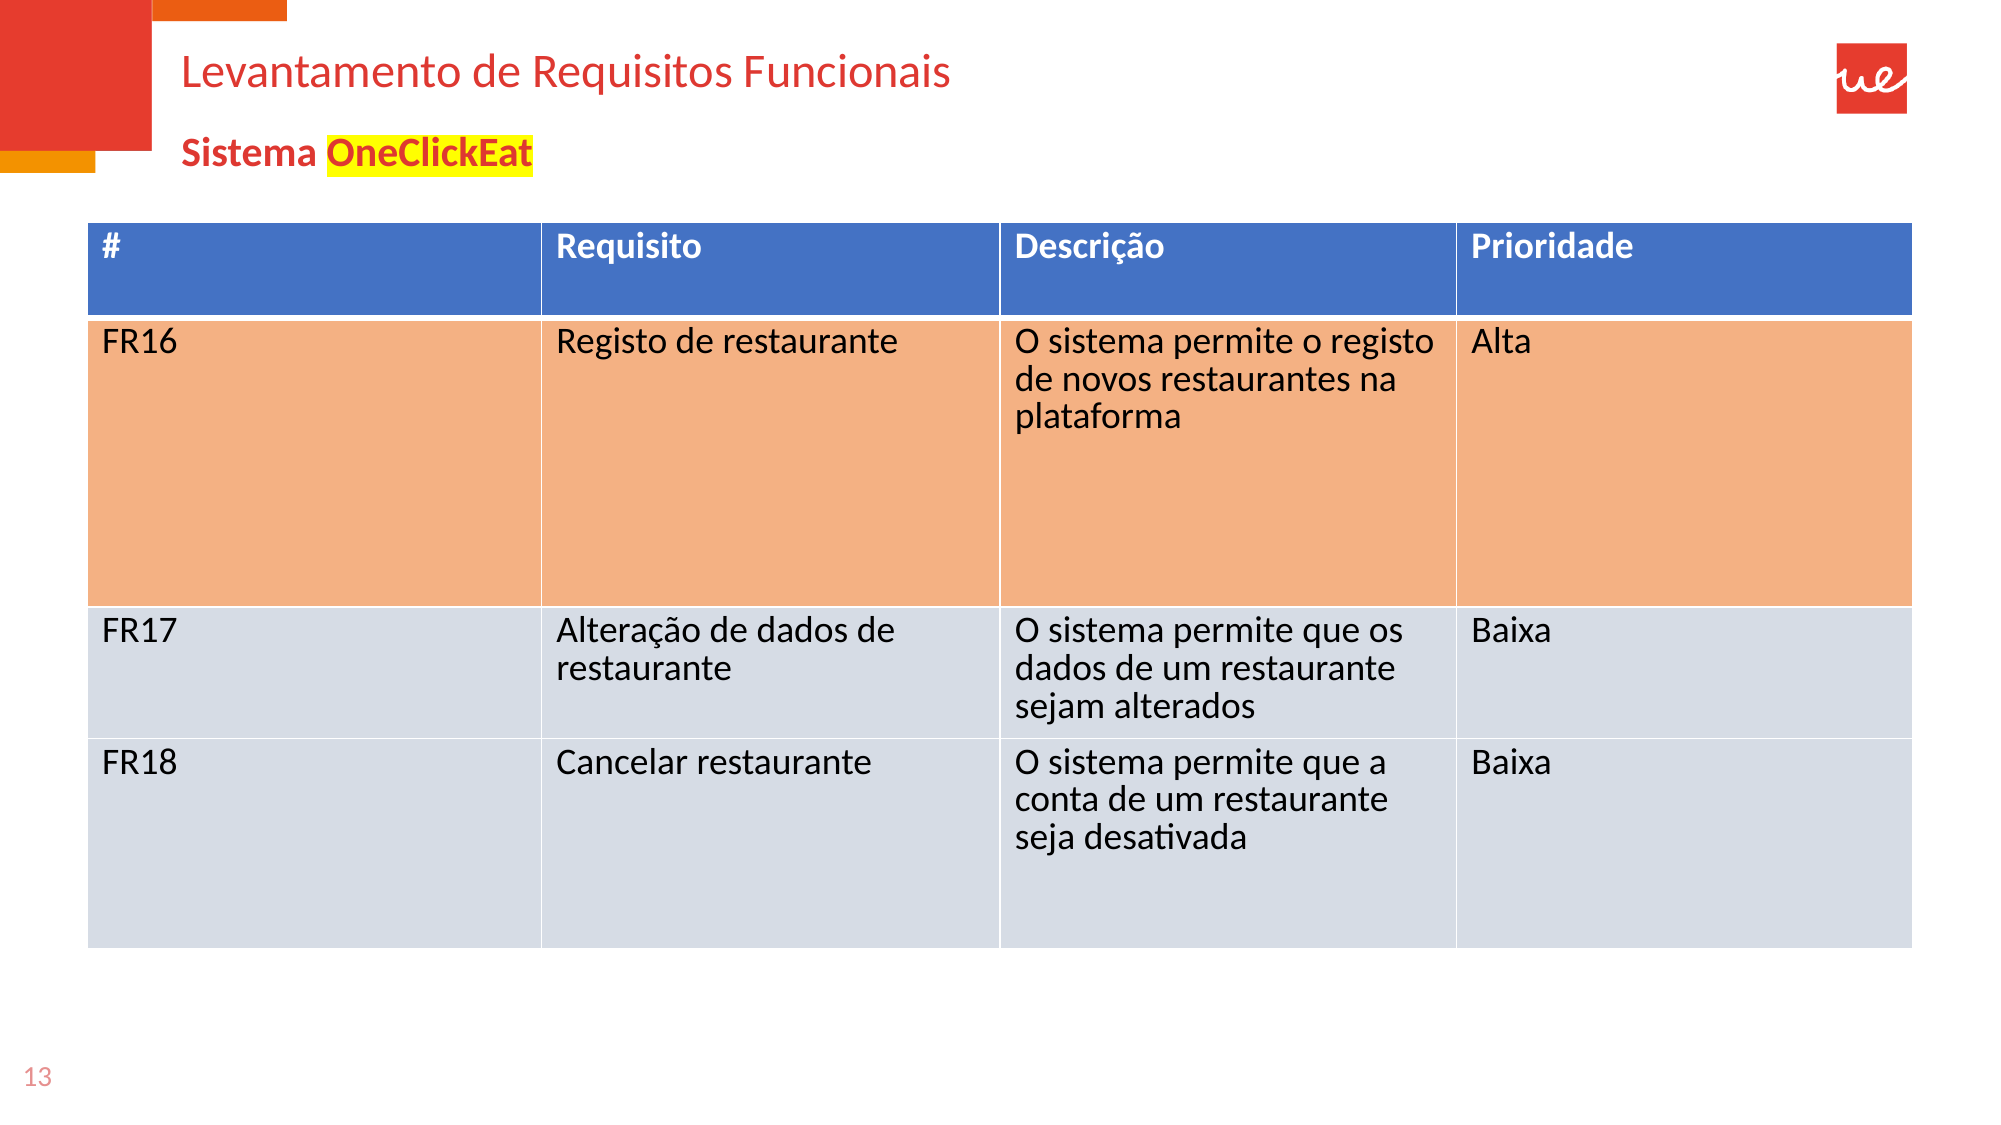

# Levantamento de Requisitos Funcionais
Sistema OneClickEat
| # | Requisito | Descrição | Prioridade |
| --- | --- | --- | --- |
| FR16 | Registo de restaurante | O sistema permite o registo de novos restaurantes na plataforma | Alta |
| FR17 | Alteração de dados de restaurante | O sistema permite que os dados de um restaurante sejam alterados | Baixa |
| FR18 | Cancelar restaurante | O sistema permite que a conta de um restaurante seja desativada | Baixa |
13